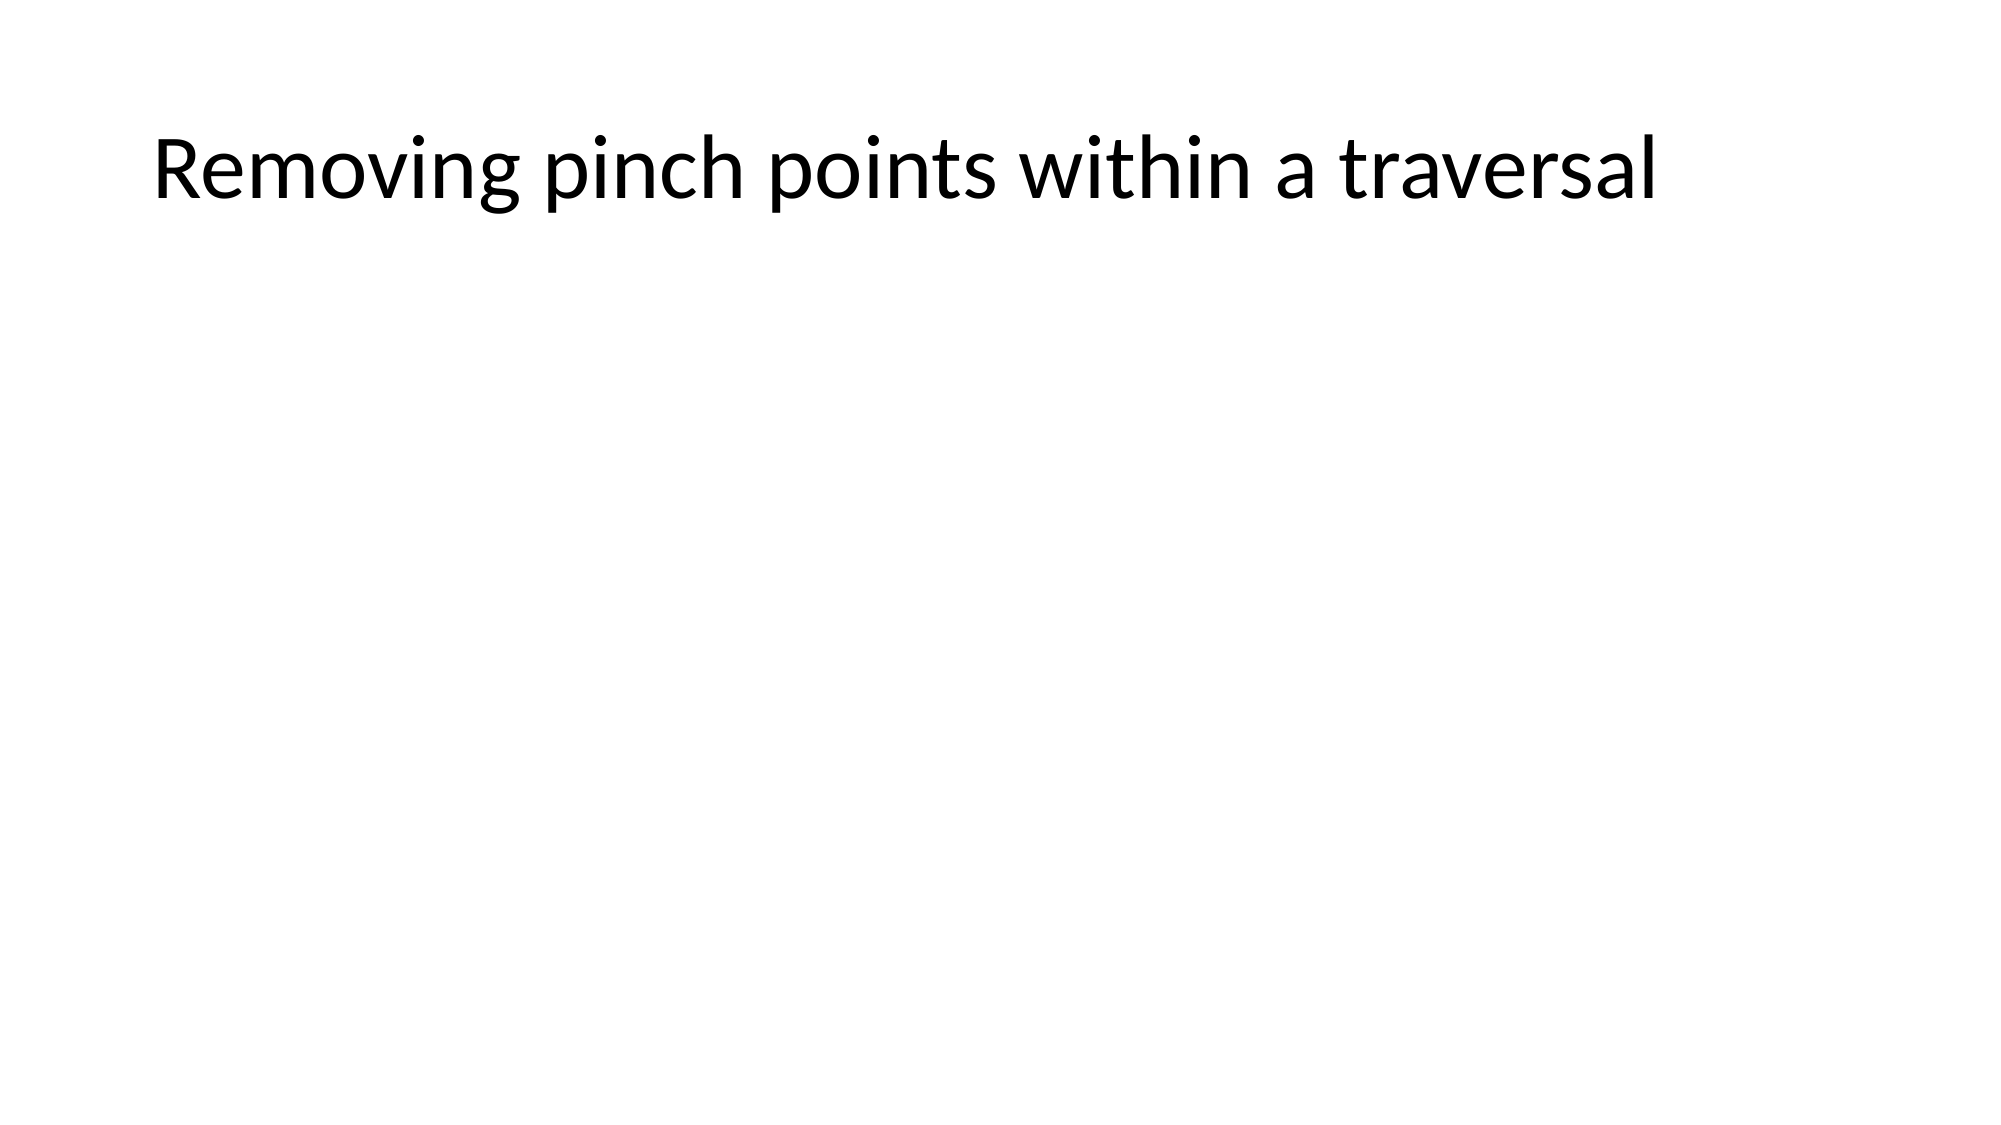

# Removing pinch points within a traversal